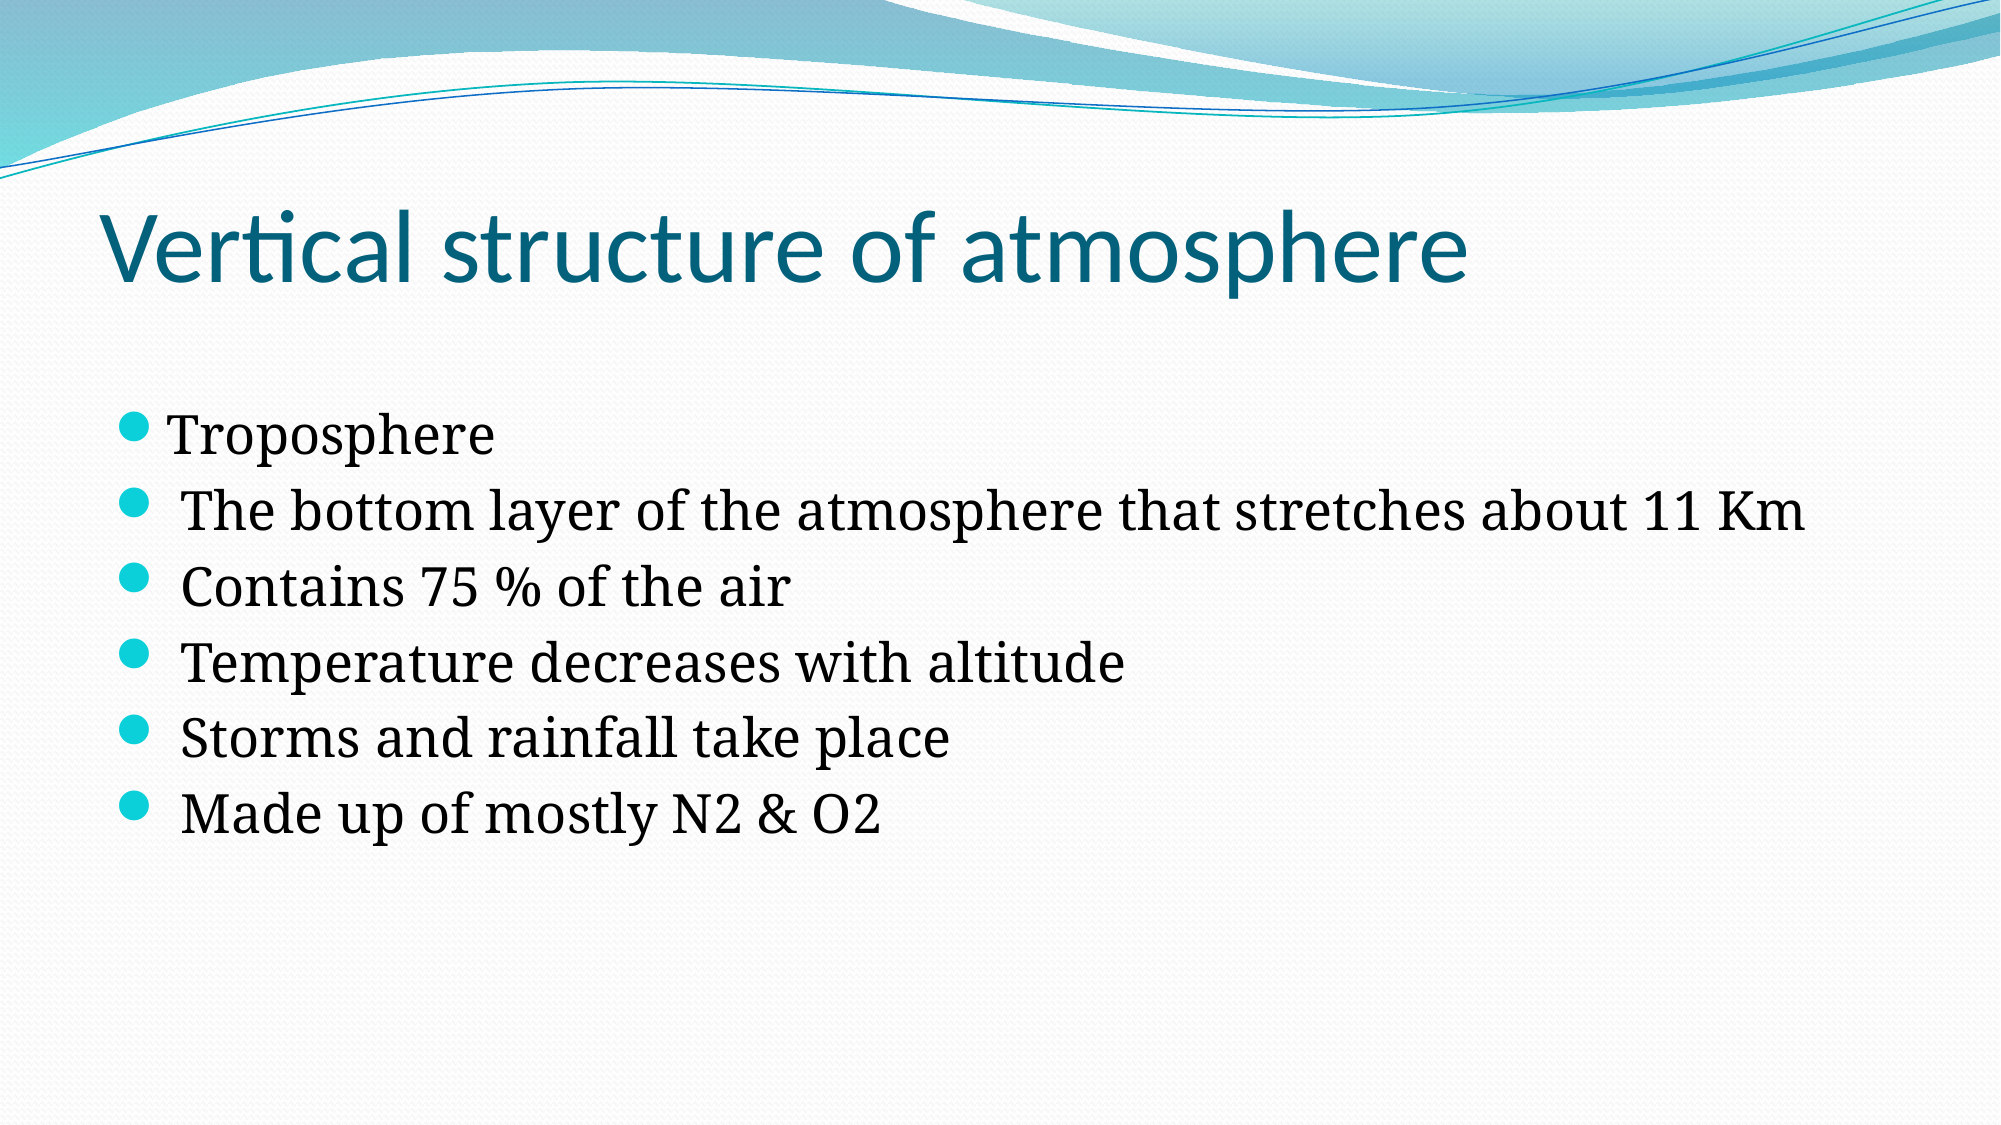

# Vertical structure of atmosphere

Troposphere
 The bottom layer of the atmosphere that stretches about 11 Km
 Contains 75 % of the air
 Temperature decreases with altitude
 Storms and rainfall take place
 Made up of mostly N2 & O2